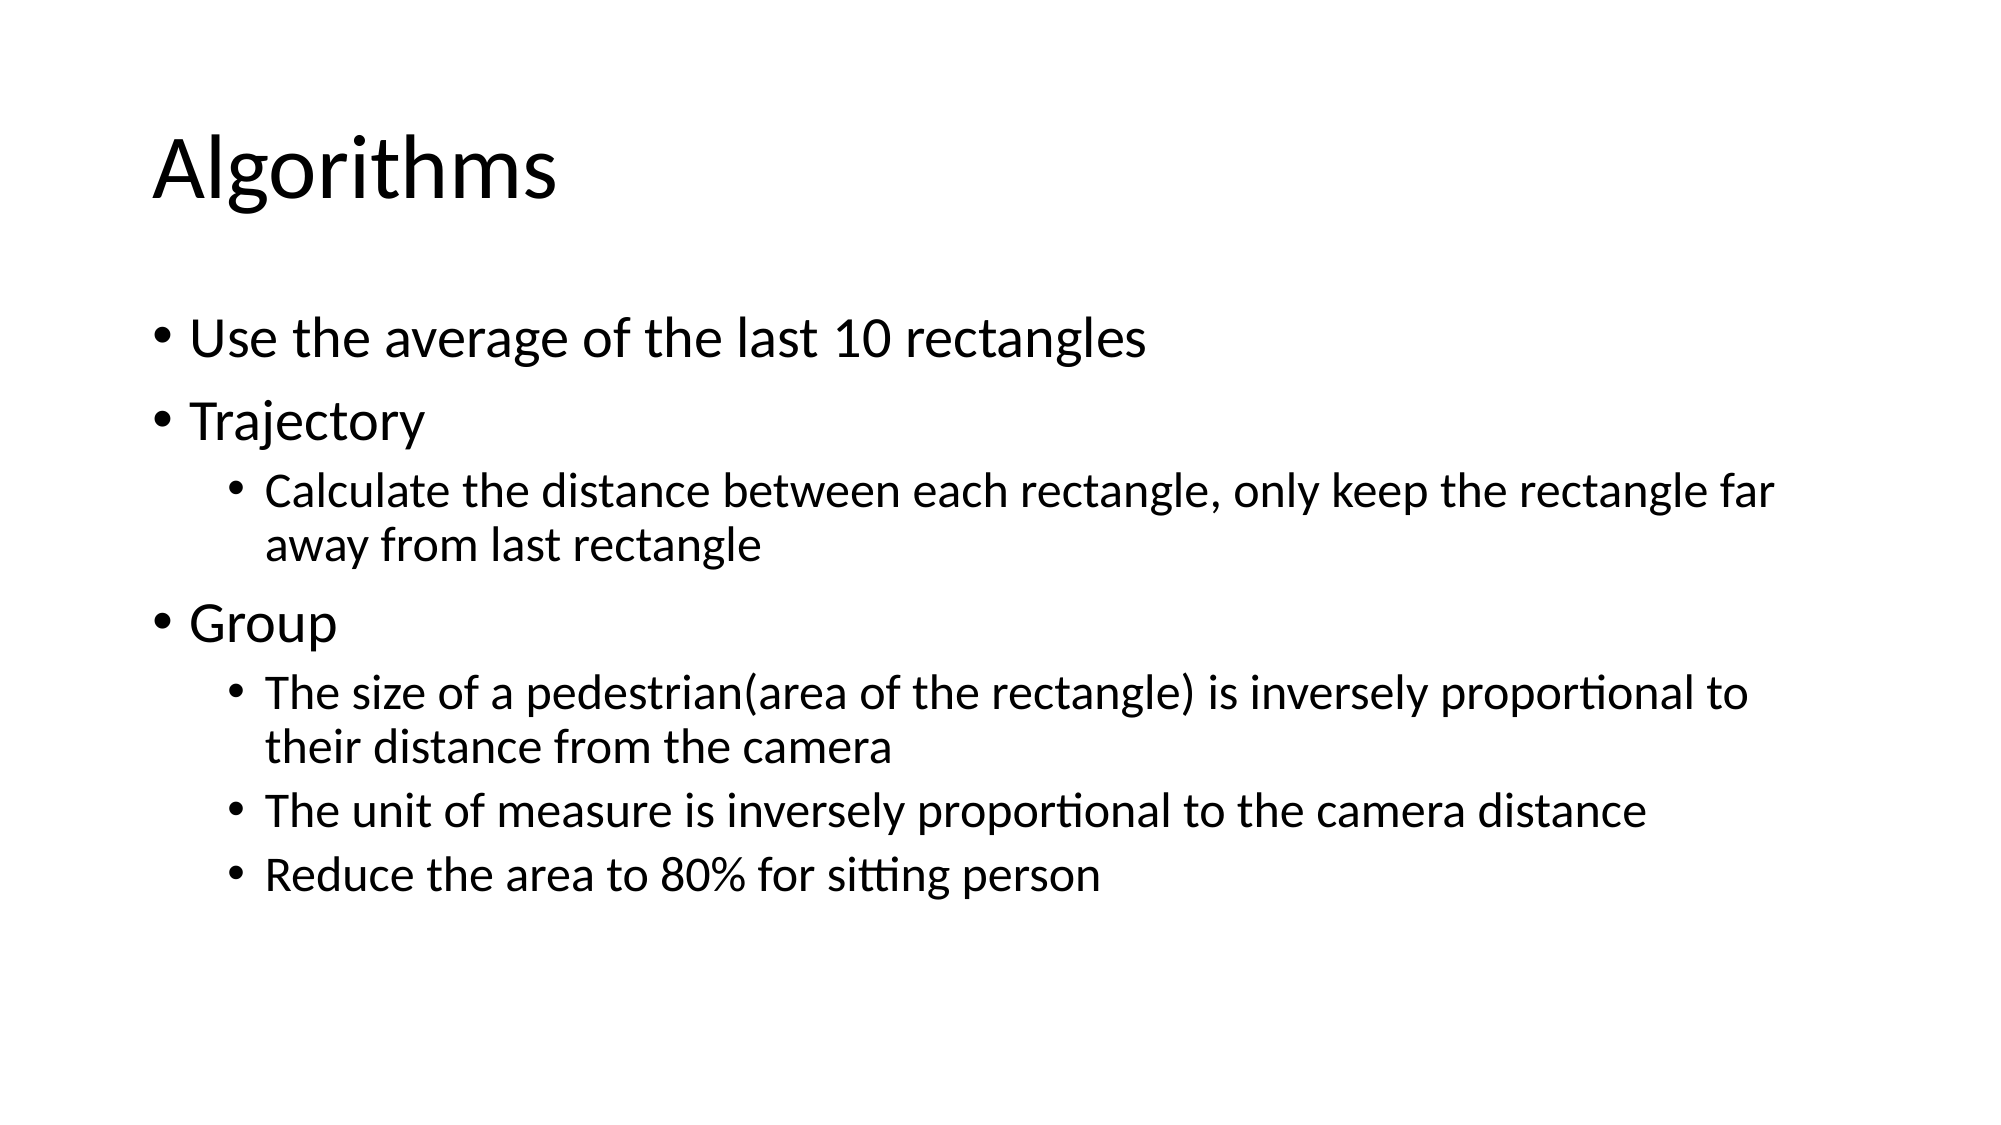

# Algorithms
Use the average of the last 10 rectangles
Trajectory
Calculate the distance between each rectangle, only keep the rectangle far away from last rectangle
Group
The size of a pedestrian(area of the rectangle) is inversely proportional to their distance from the camera
The unit of measure is inversely proportional to the camera distance
Reduce the area to 80% for sitting person